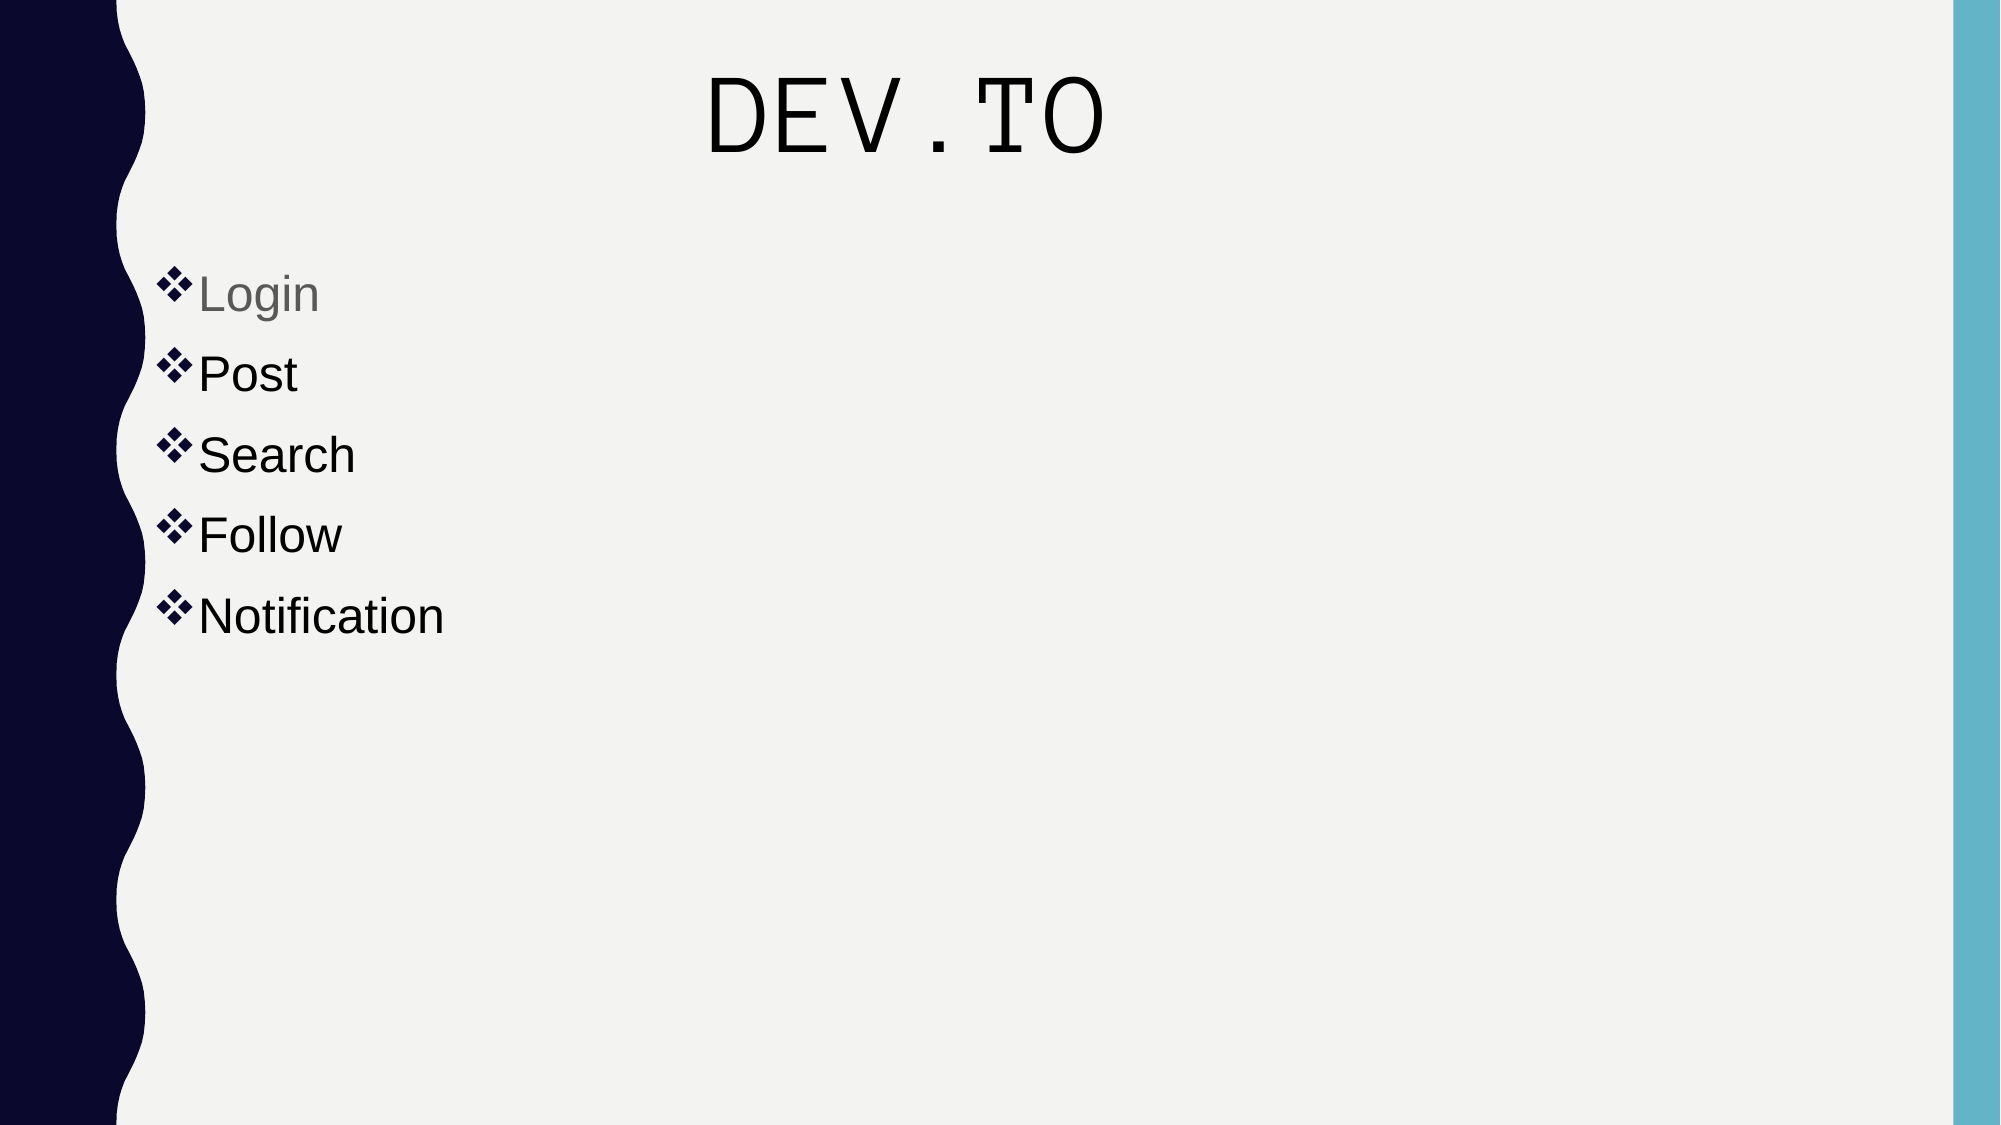

# Dev.to
Login
Post
Search
Follow
Notification